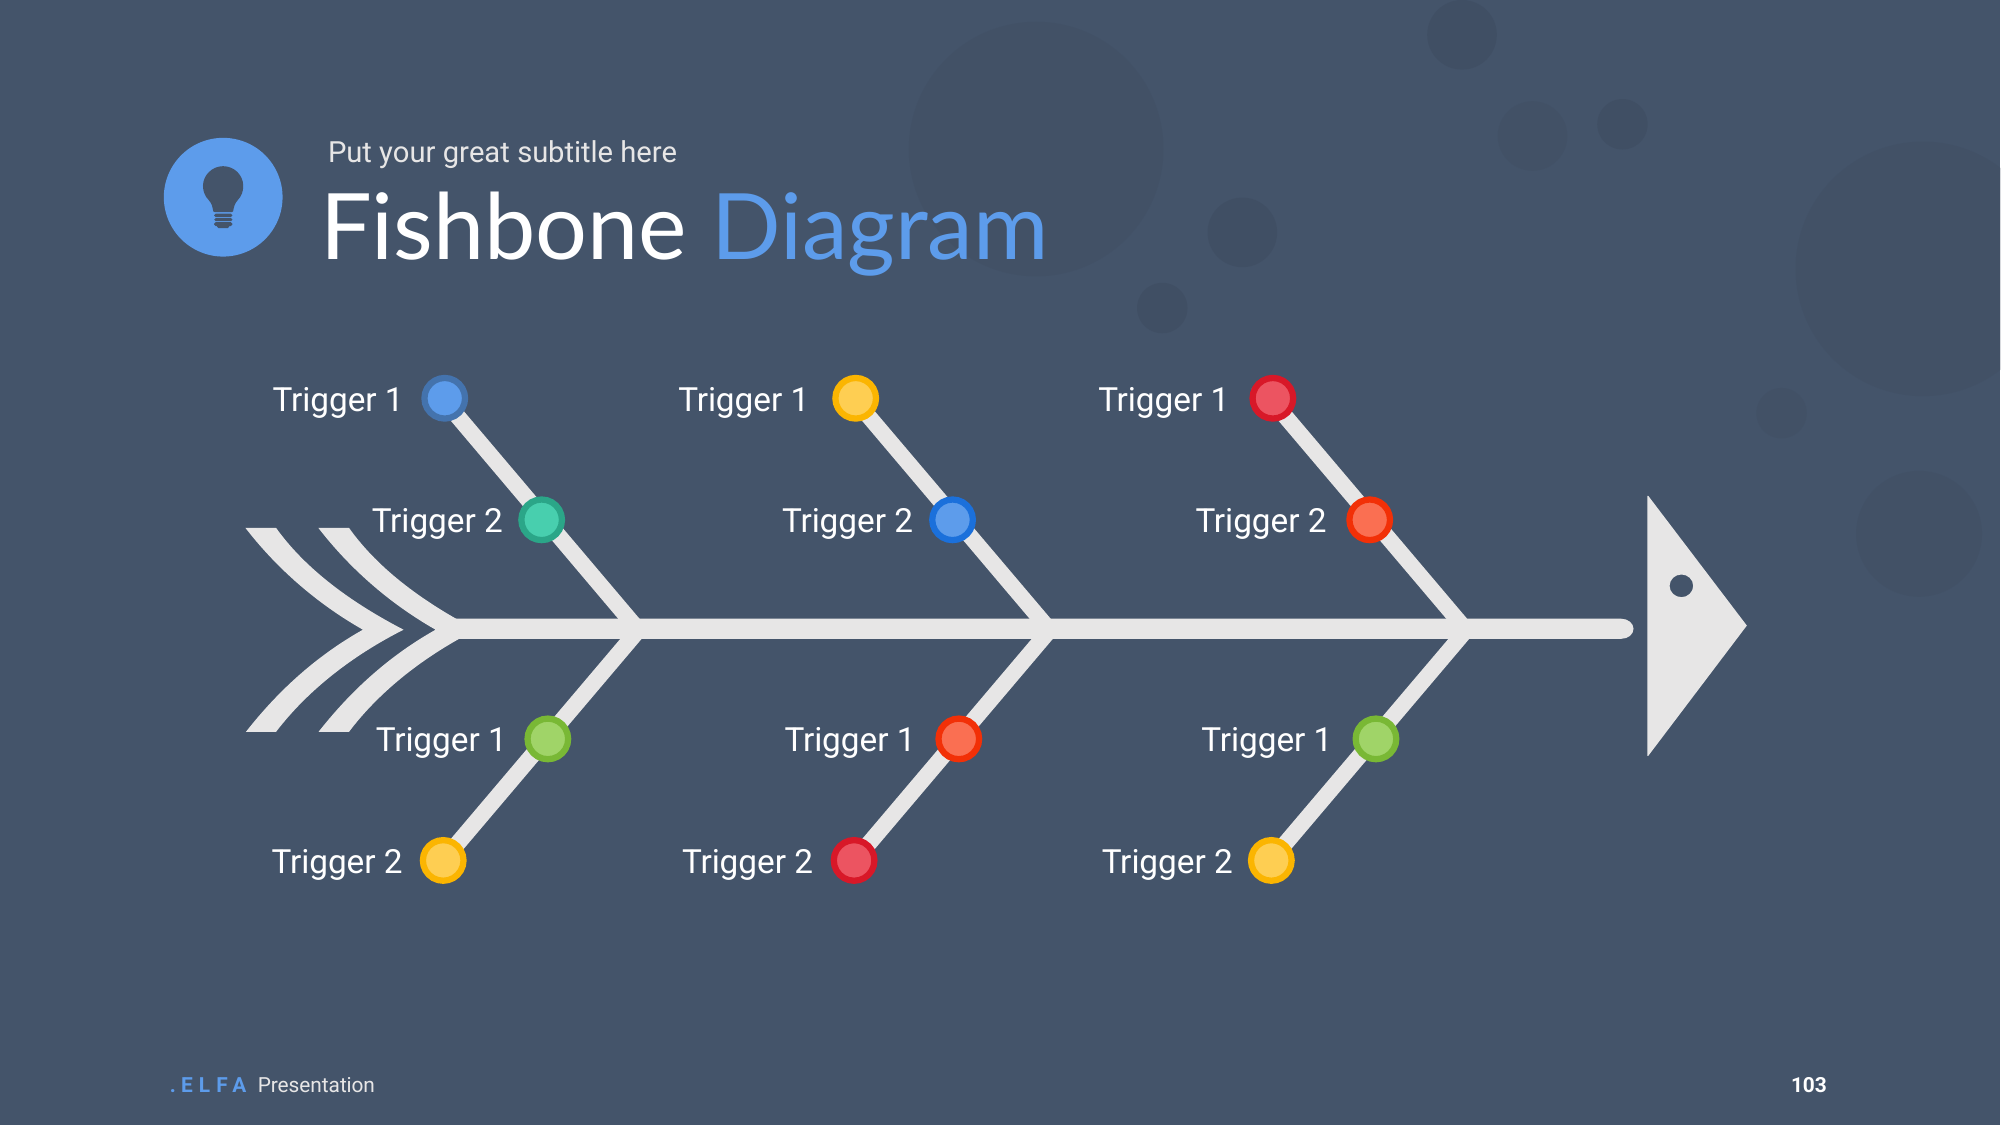

Put your great subtitle here

Fishbone Diagram

Trigger 1
Trigger 1
Trigger 1

Trigger 2
Trigger 2
Trigger 2

Trigger 1
Trigger 1
Trigger 1

Trigger 2
Trigger 2
Trigger 2